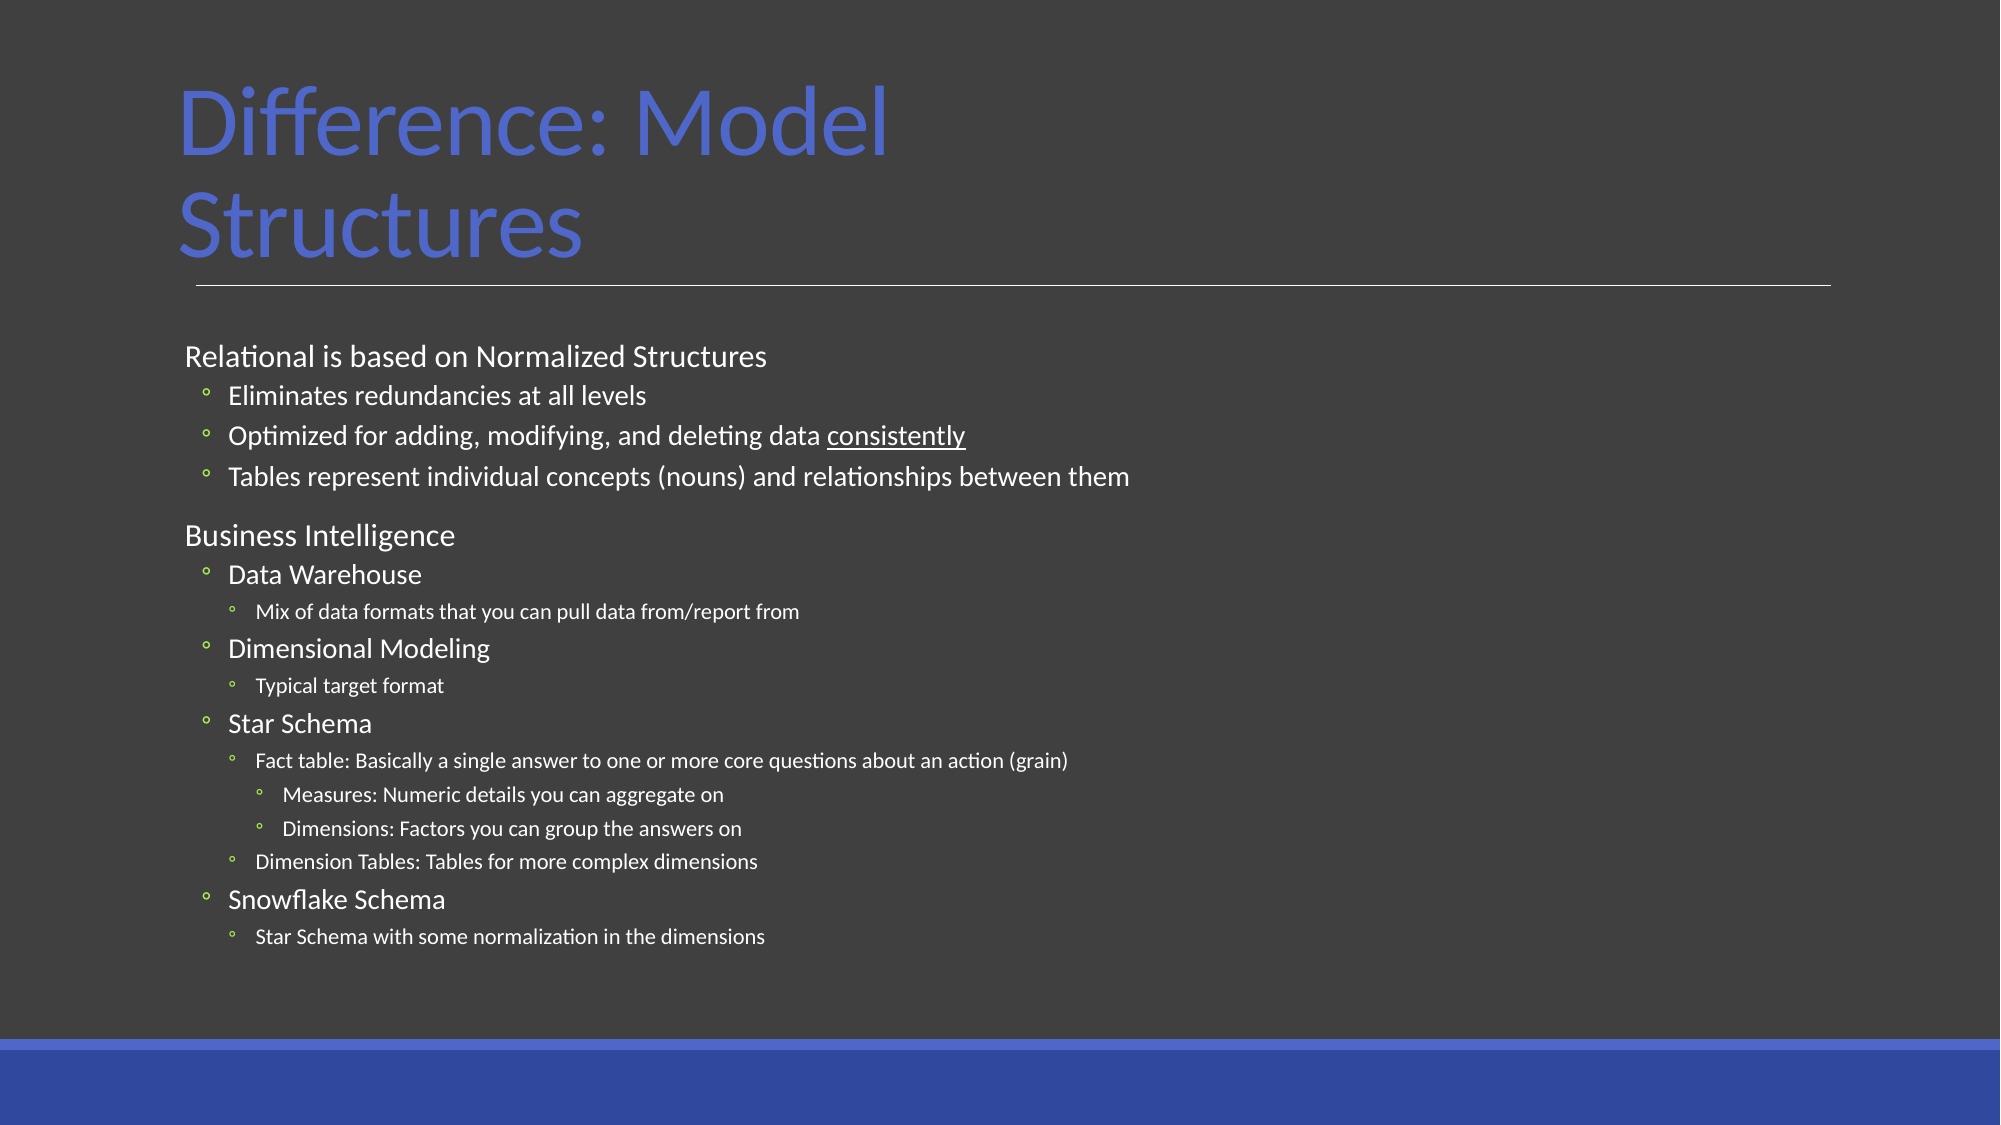

# Difference: Model Structures
Relational is based on Normalized Structures
Eliminates redundancies at all levels
Optimized for adding, modifying, and deleting data consistently
Tables represent individual concepts (nouns) and relationships between them
Business Intelligence
Data Warehouse
Mix of data formats that you can pull data from/report from
Dimensional Modeling
Typical target format
Star Schema
Fact table: Basically a single answer to one or more core questions about an action (grain)
Measures: Numeric details you can aggregate on
Dimensions: Factors you can group the answers on
Dimension Tables: Tables for more complex dimensions
Snowflake Schema
Star Schema with some normalization in the dimensions